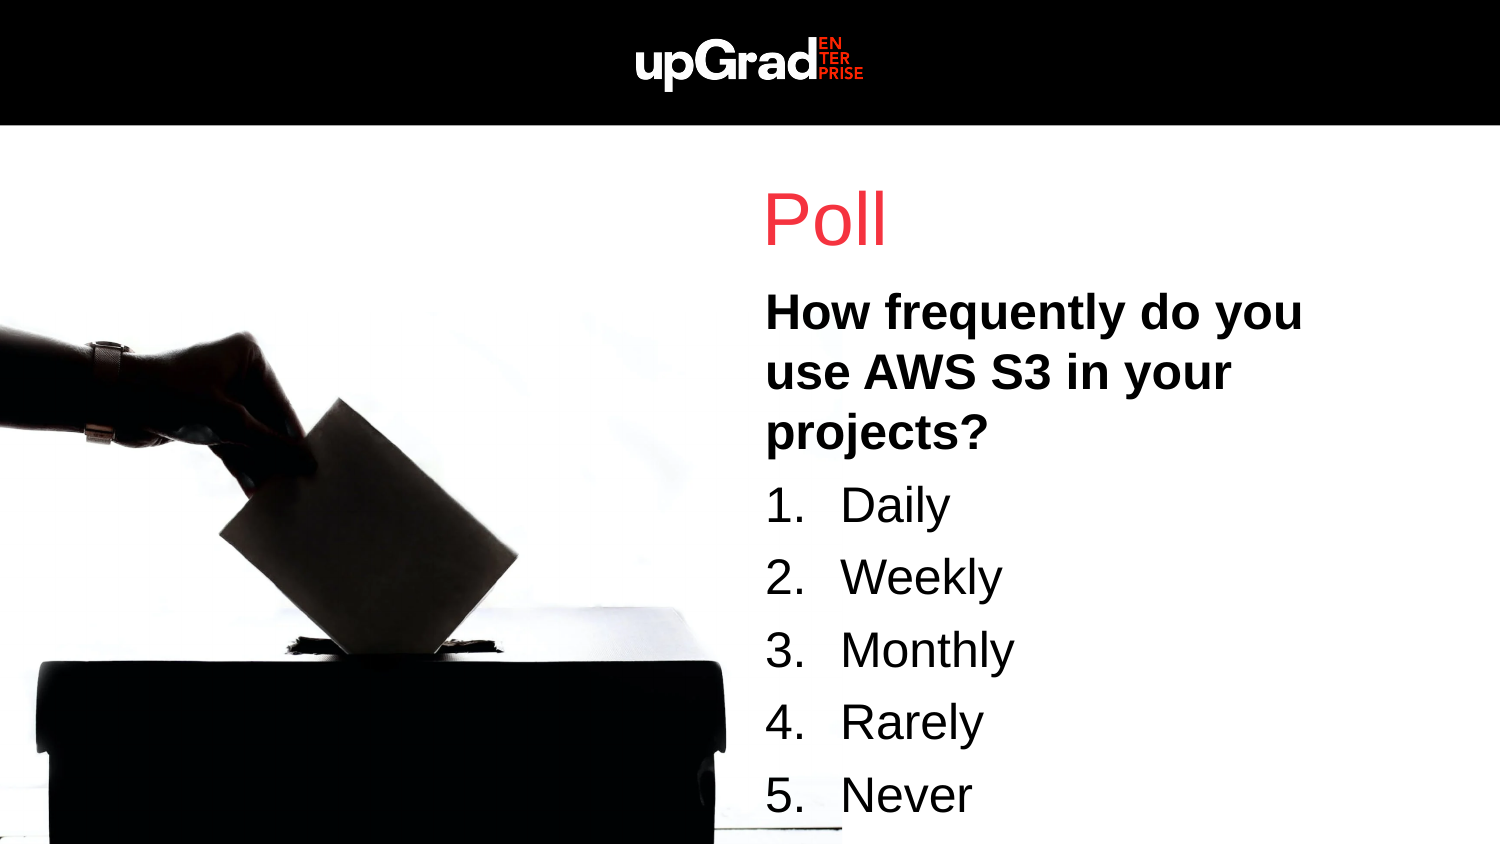

Poll
How frequently do you use AWS S3 in your projects?
Daily
Weekly
Monthly
Rarely
Never